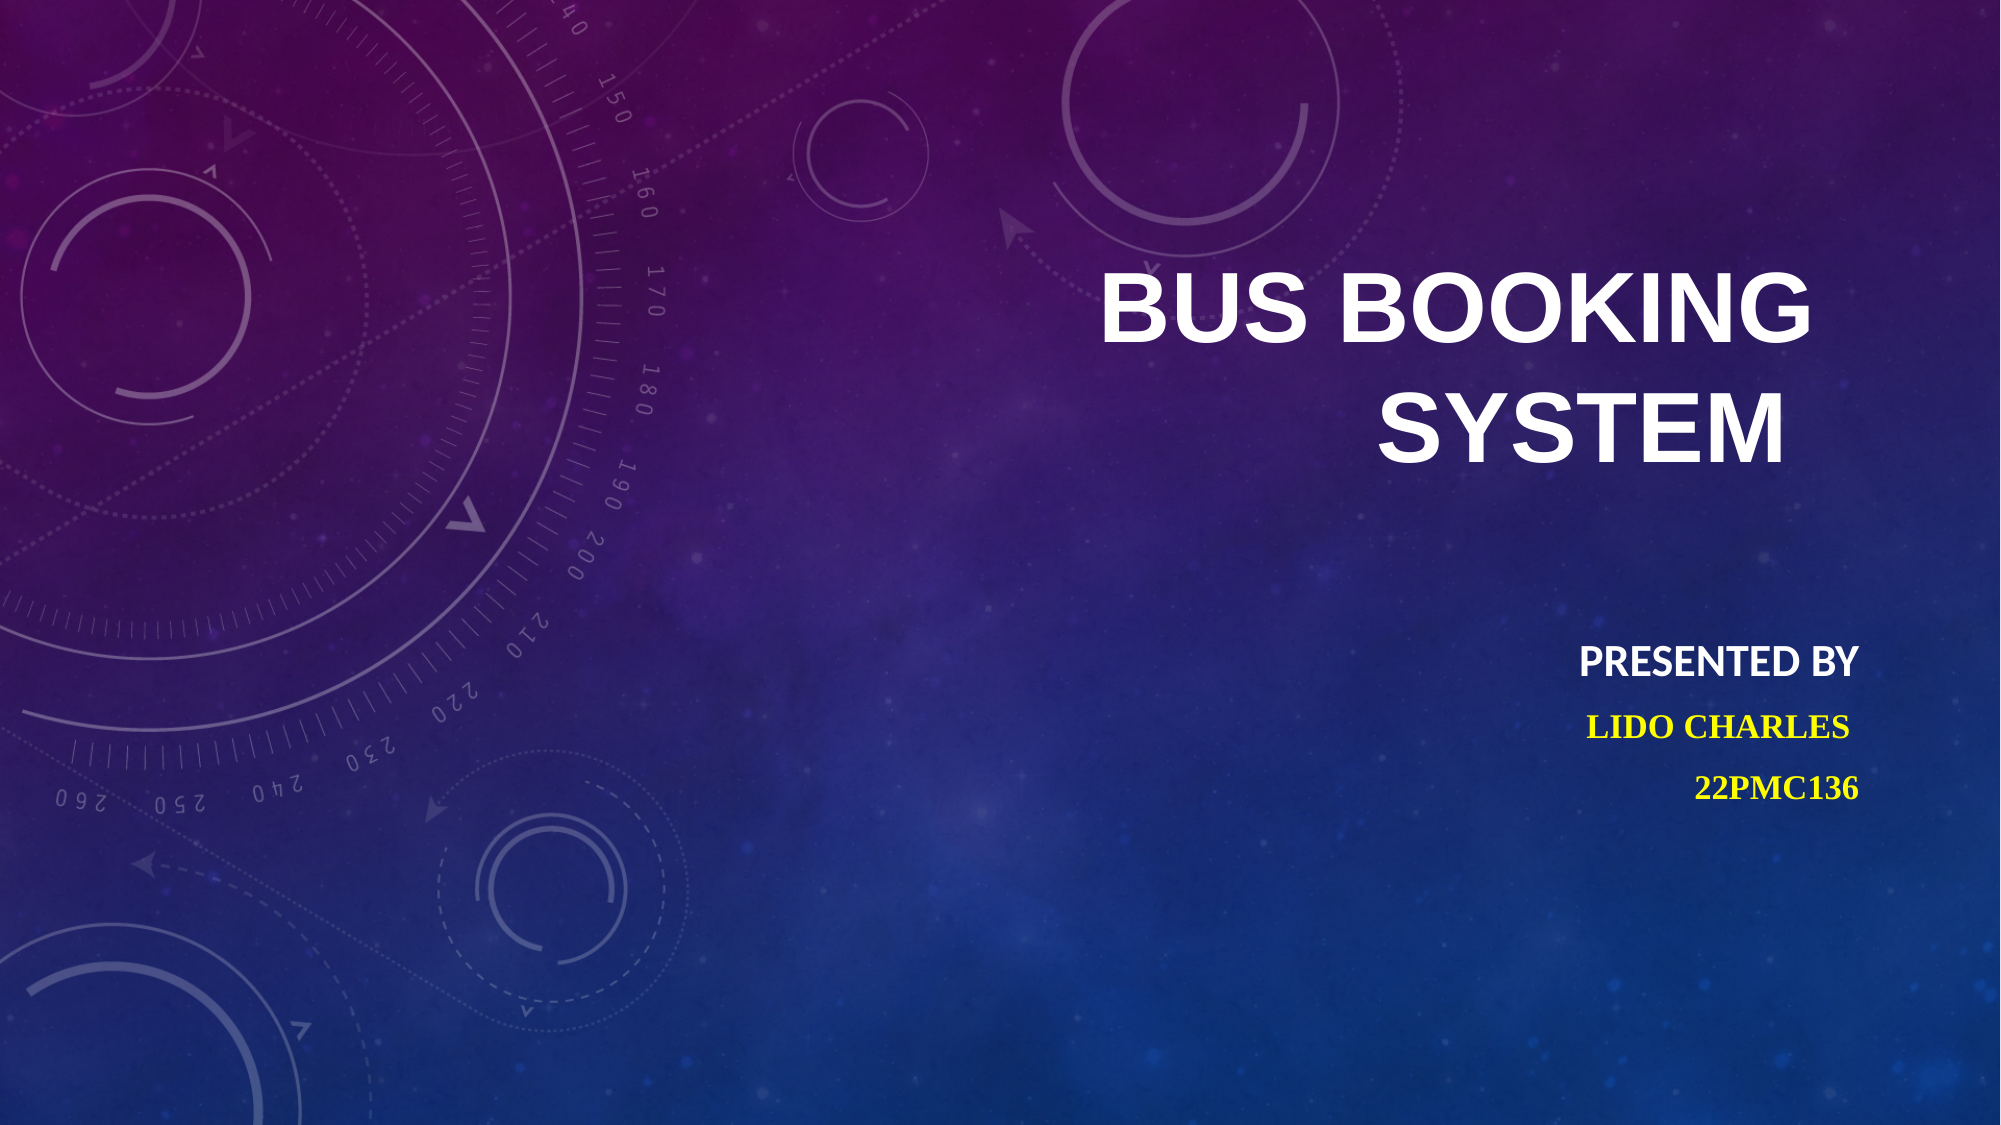

# BUS BOOKING SYSTEM
PRESENTED BY
Lido Charles
22pmc136